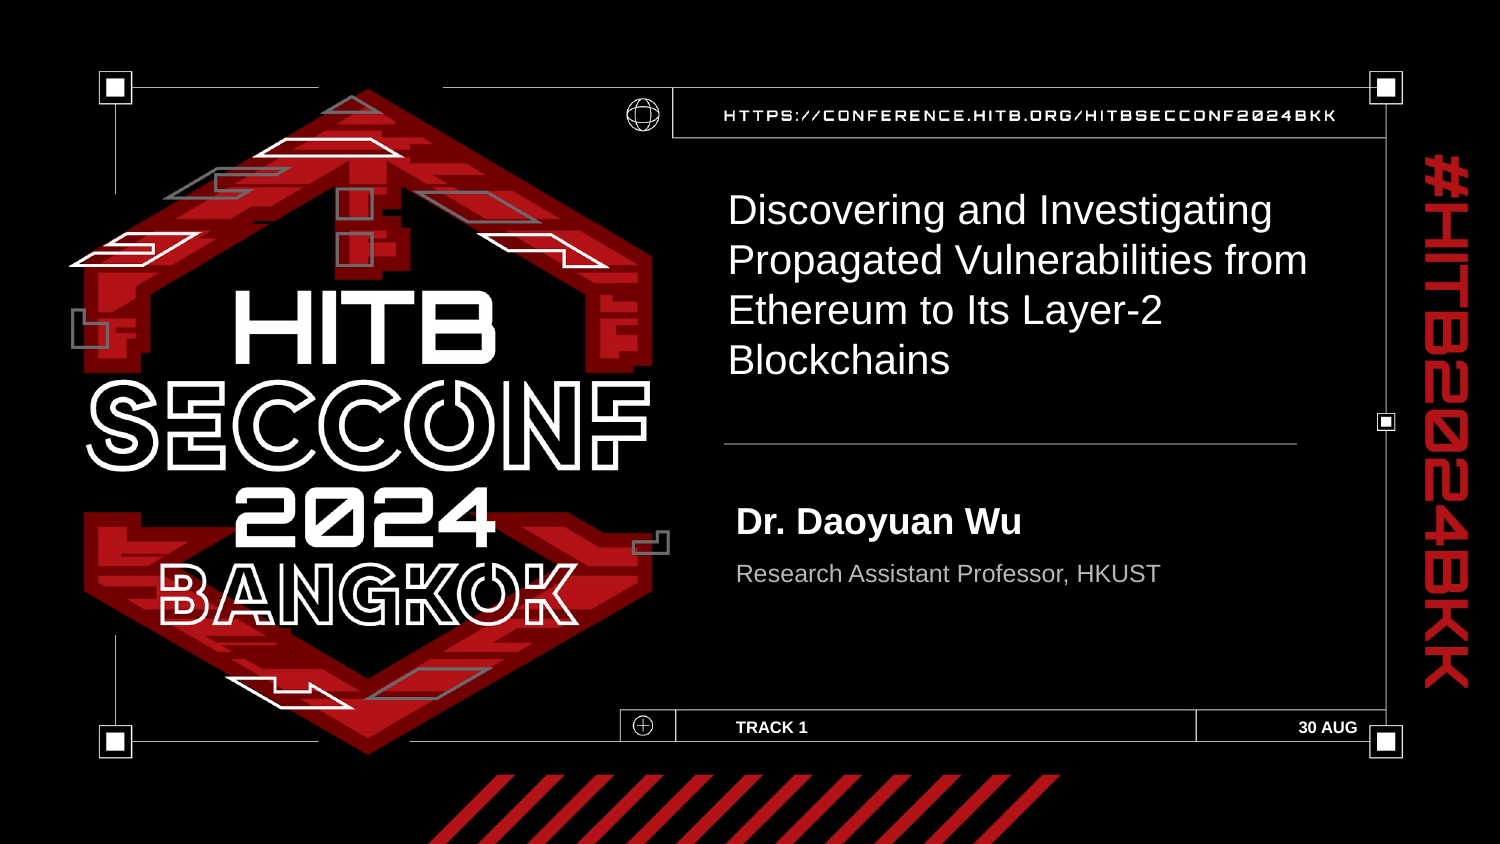

# Discovering and Investigating Propagated Vulnerabilities from Ethereum to Its Layer-2 Blockchains
Dr. Daoyuan Wu
Research Assistant Professor, HKUST
TRACK 1
30 AUG